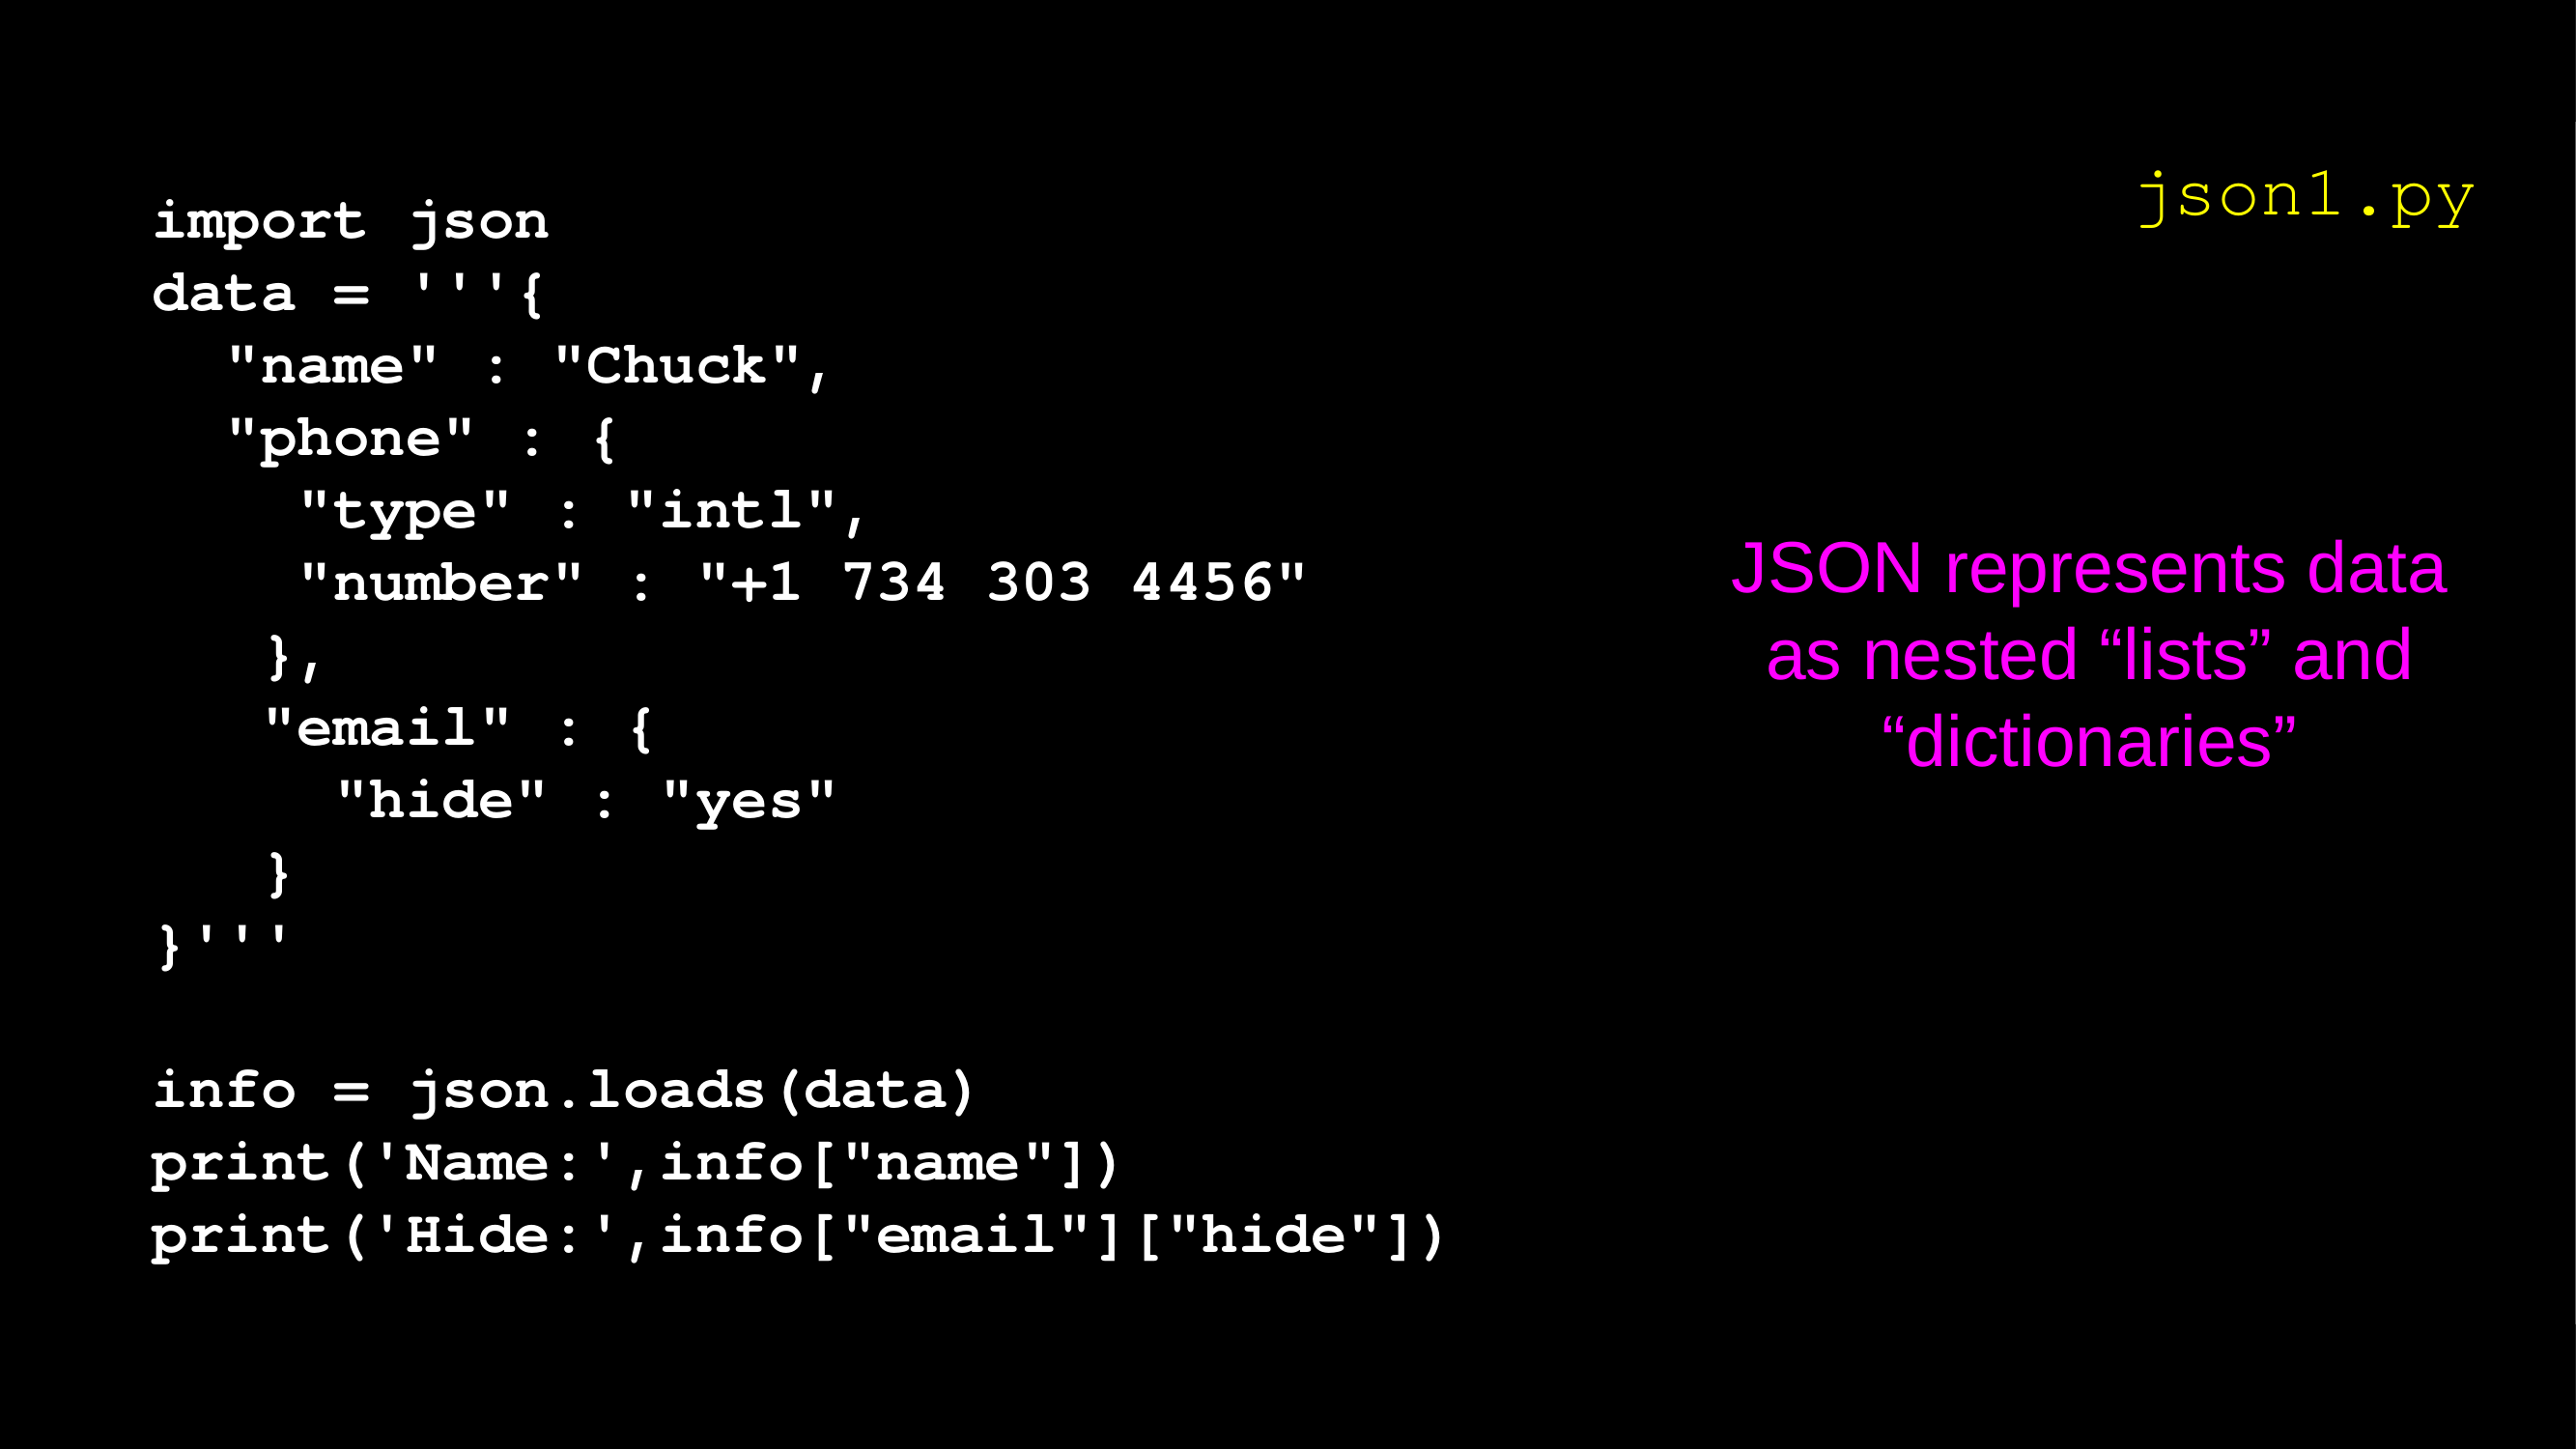

import json
data = '''{
  "name" : "Chuck",
  "phone" : {
    "type" : "intl",
    "number" : "+1 734 303 4456"
   },
   "email" : {
     "hide" : "yes"
   }
}'''

info = json.loads(data)
print('Name:',info["name"])
print('Hide:',info["email"]["hide"])
json1.py
JSON represents data as nested “lists” and “dictionaries”